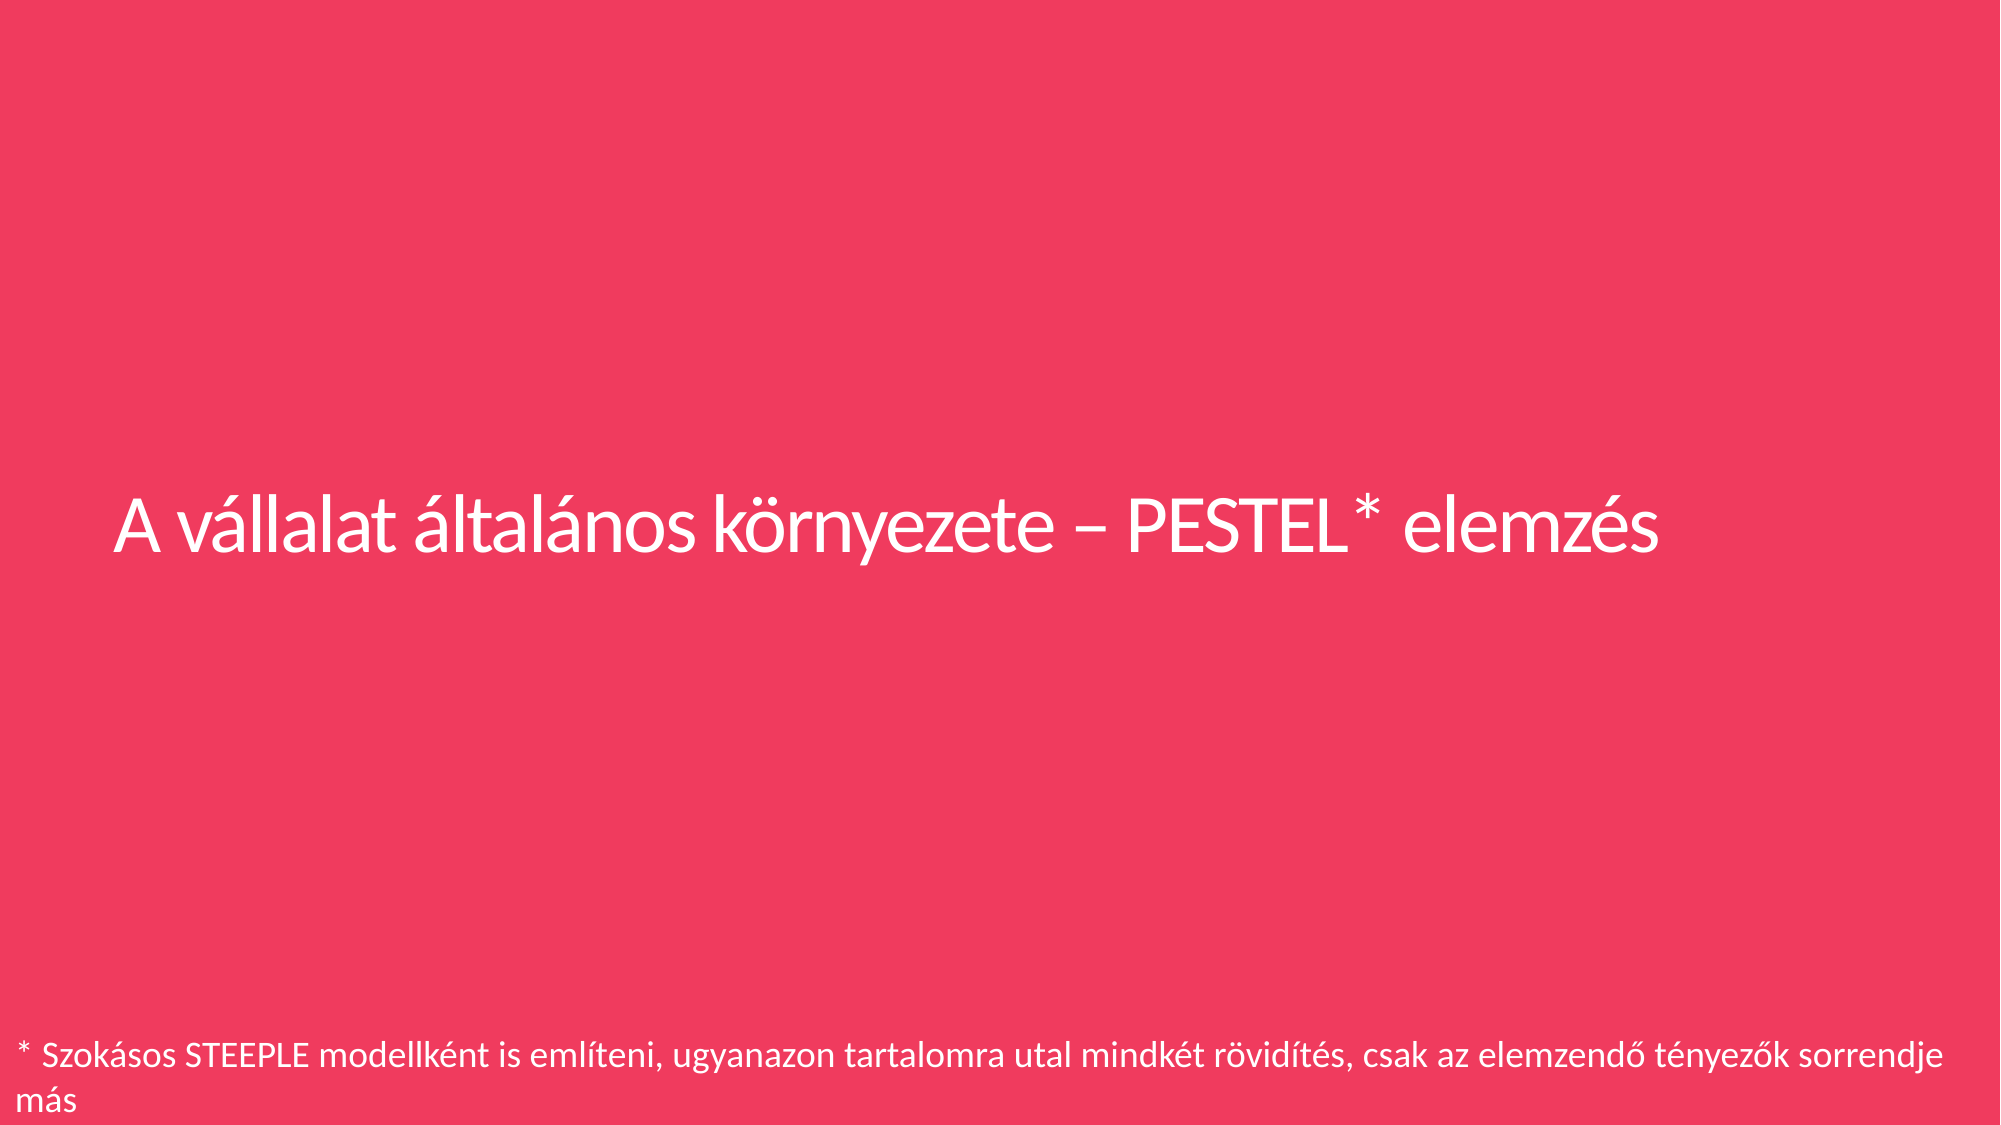

# A vállalat általános környezete – PESTEL* elemzés
* Szokásos STEEPLE modellként is említeni, ugyanazon tartalomra utal mindkét rövidítés, csak az elemzendő tényezők sorrendje más